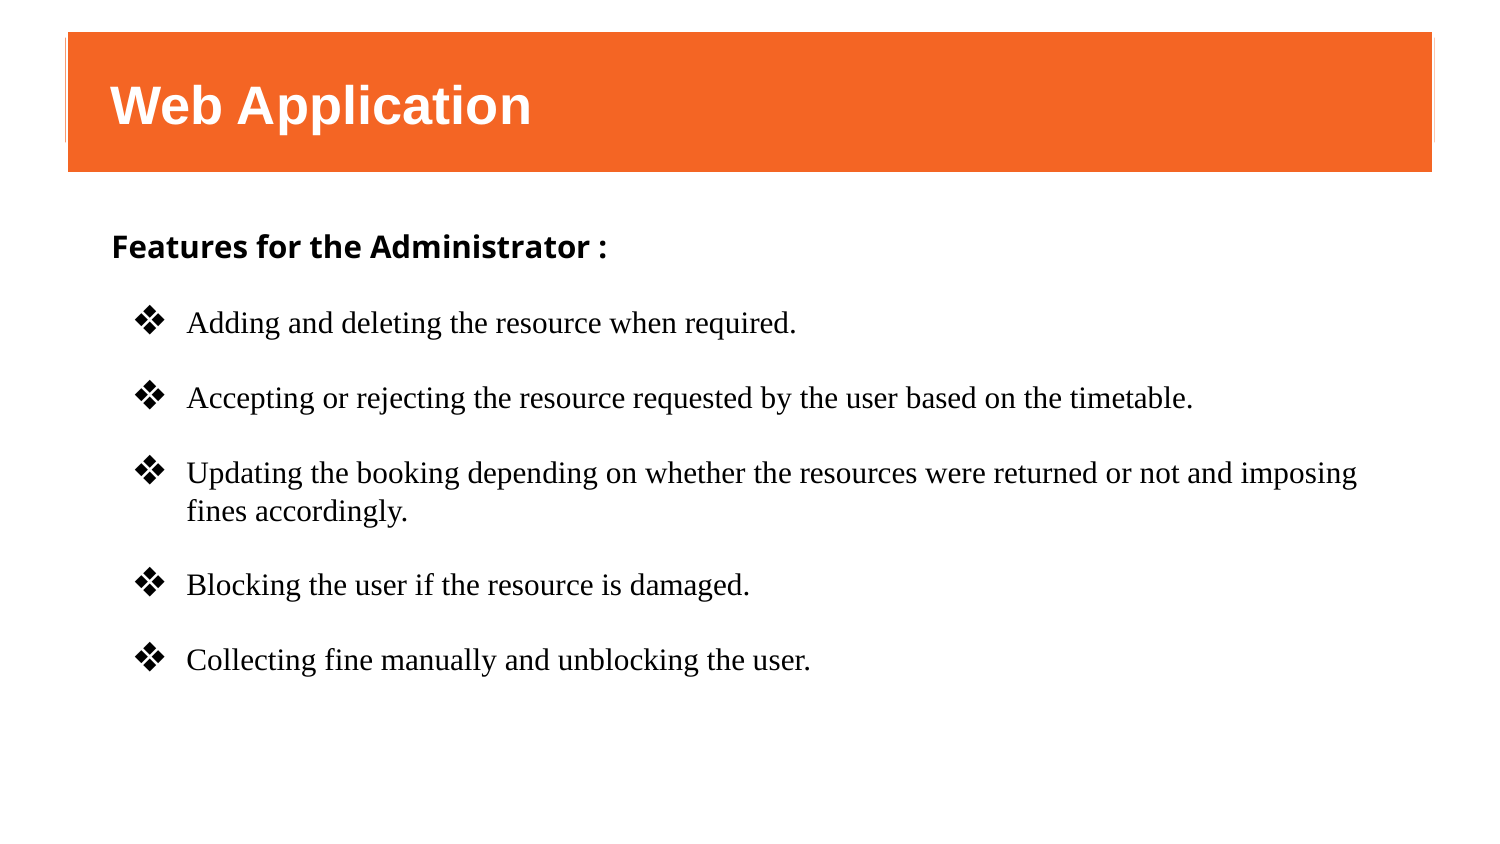

Web Application
WEB APPLICATION
Features for the Administrator :

Adding and deleting the resource when required.

Accepting or rejecting the resource requested by the user based on the timetable.

Updating the booking depending on whether the resources were returned or not and imposing fines accordingly.

Blocking the user if the resource is damaged.

Collecting fine manually and unblocking the user.